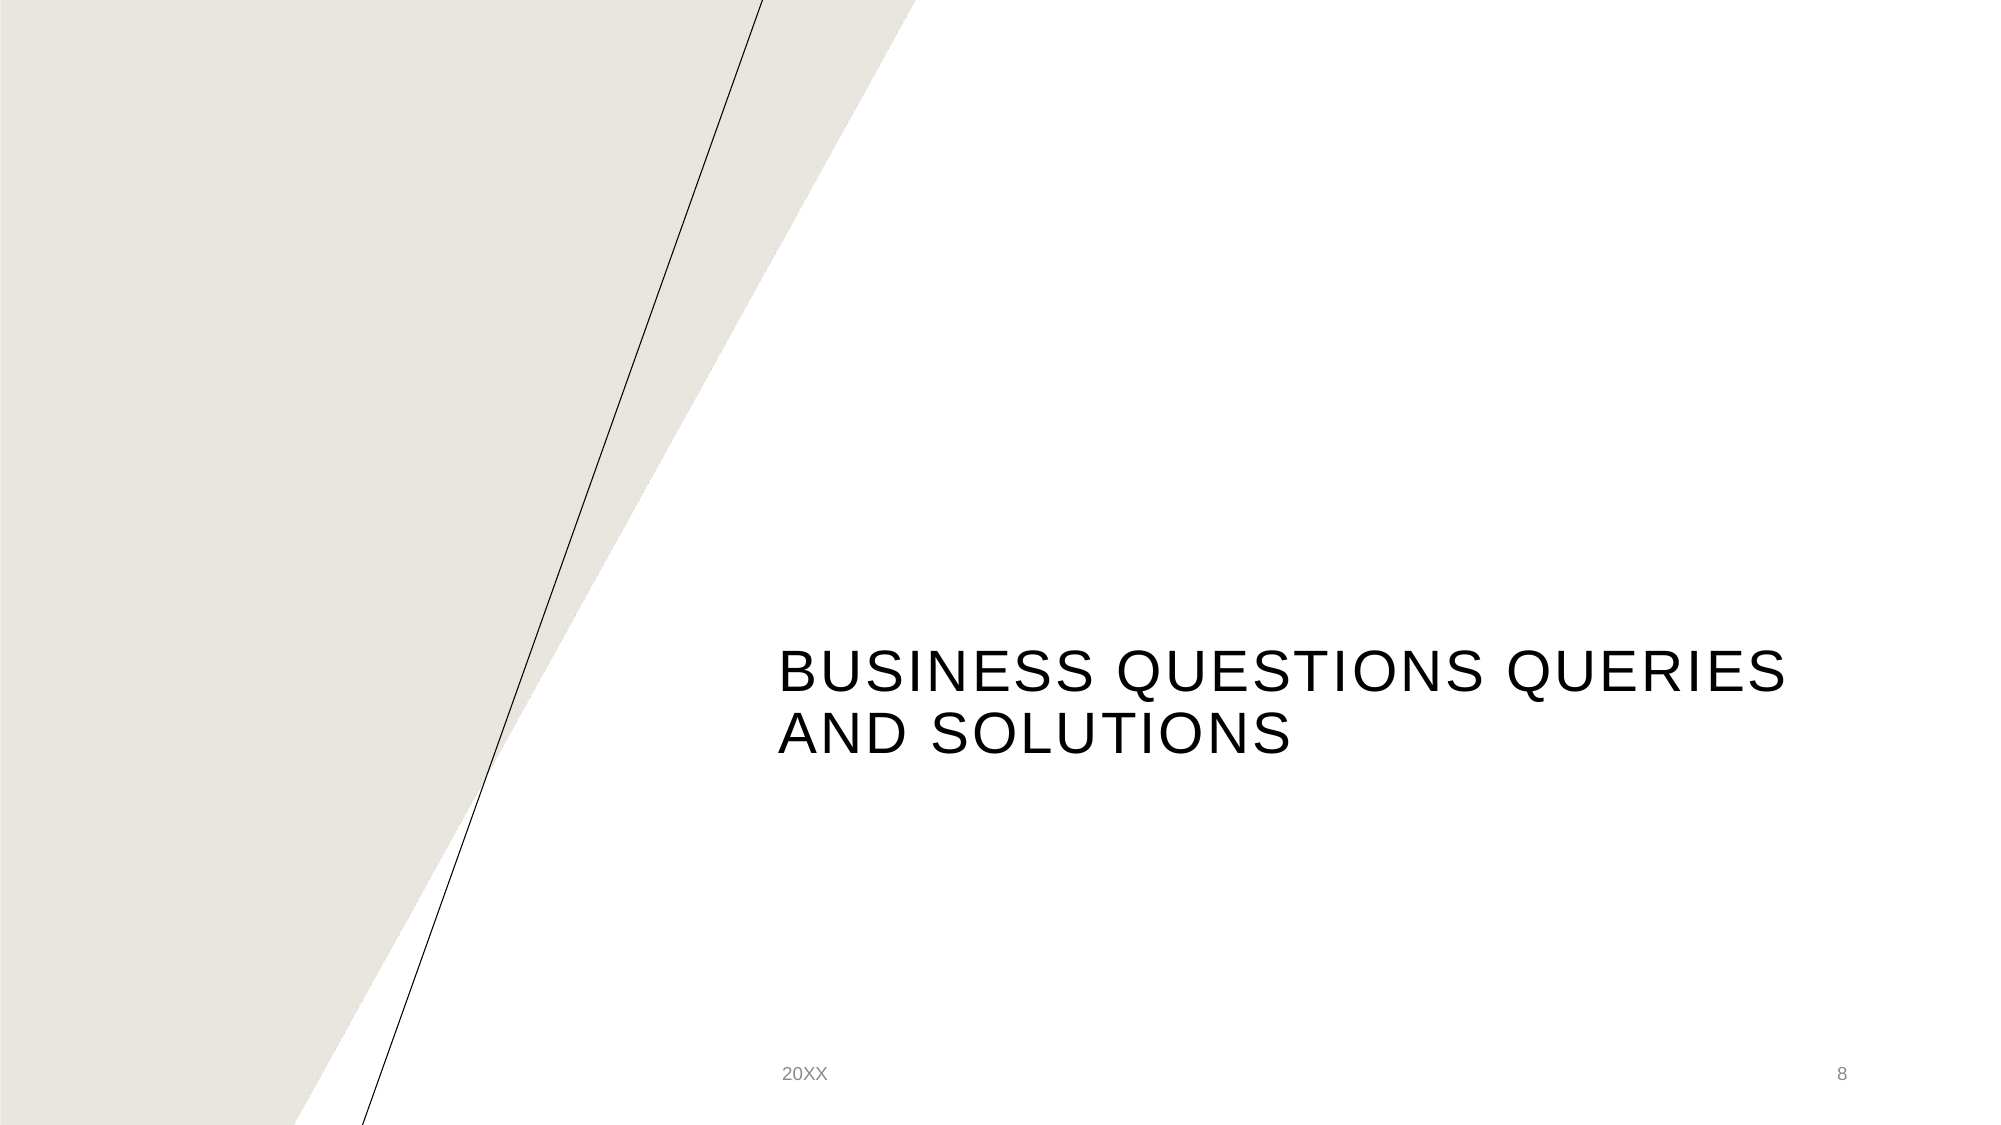

# Business questions queries and solutions
20XX
8